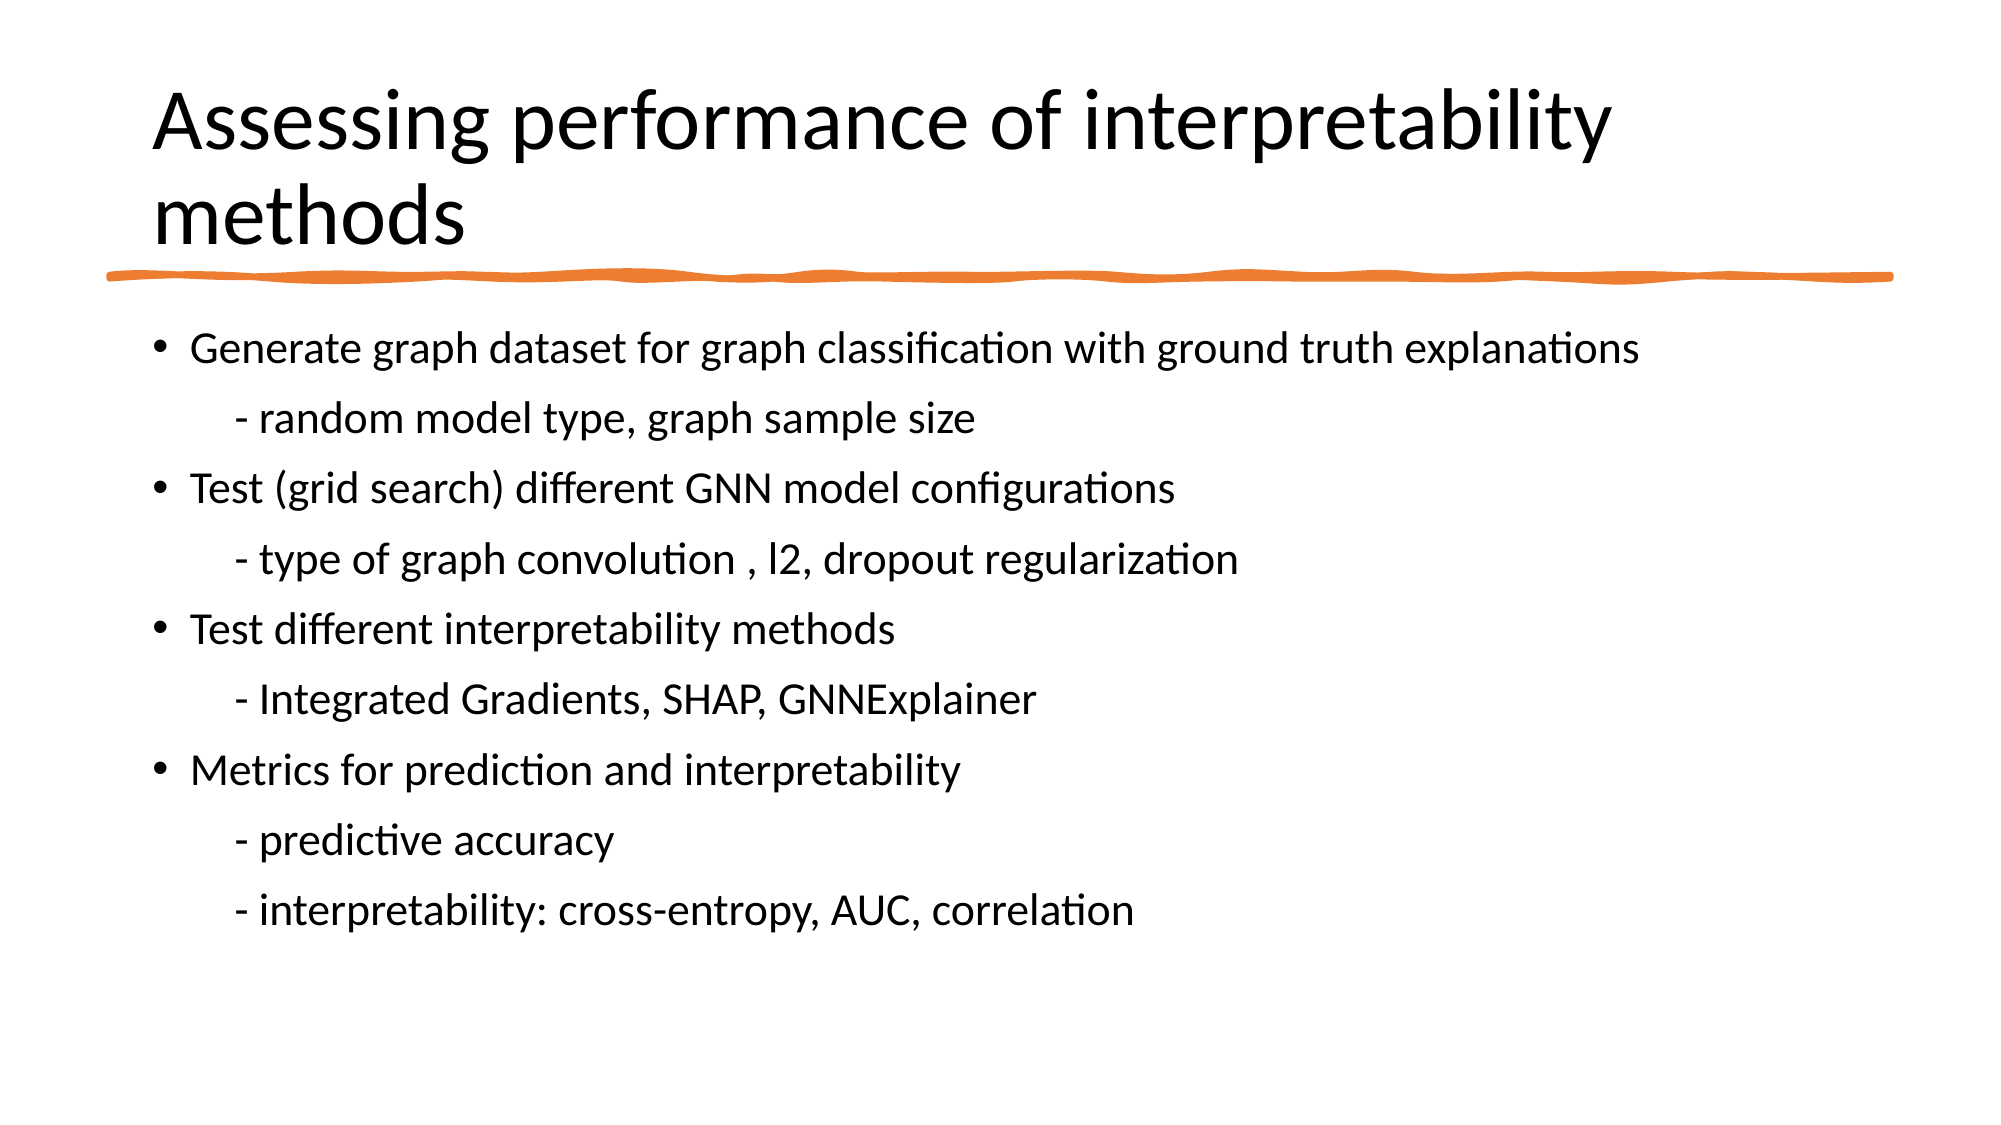

# Assessing performance of interpretability methods

Generate graph dataset for graph classification with ground truth explanations
        - random model type, graph sample size
Test (grid search) different GNN model configurations
        - type of graph convolution , l2, dropout regularization
Test different interpretability methods
        - Integrated Gradients, SHAP, GNNExplainer
Metrics for prediction and interpretability
        - predictive accuracy
        - interpretability: cross-entropy, AUC, correlation
15